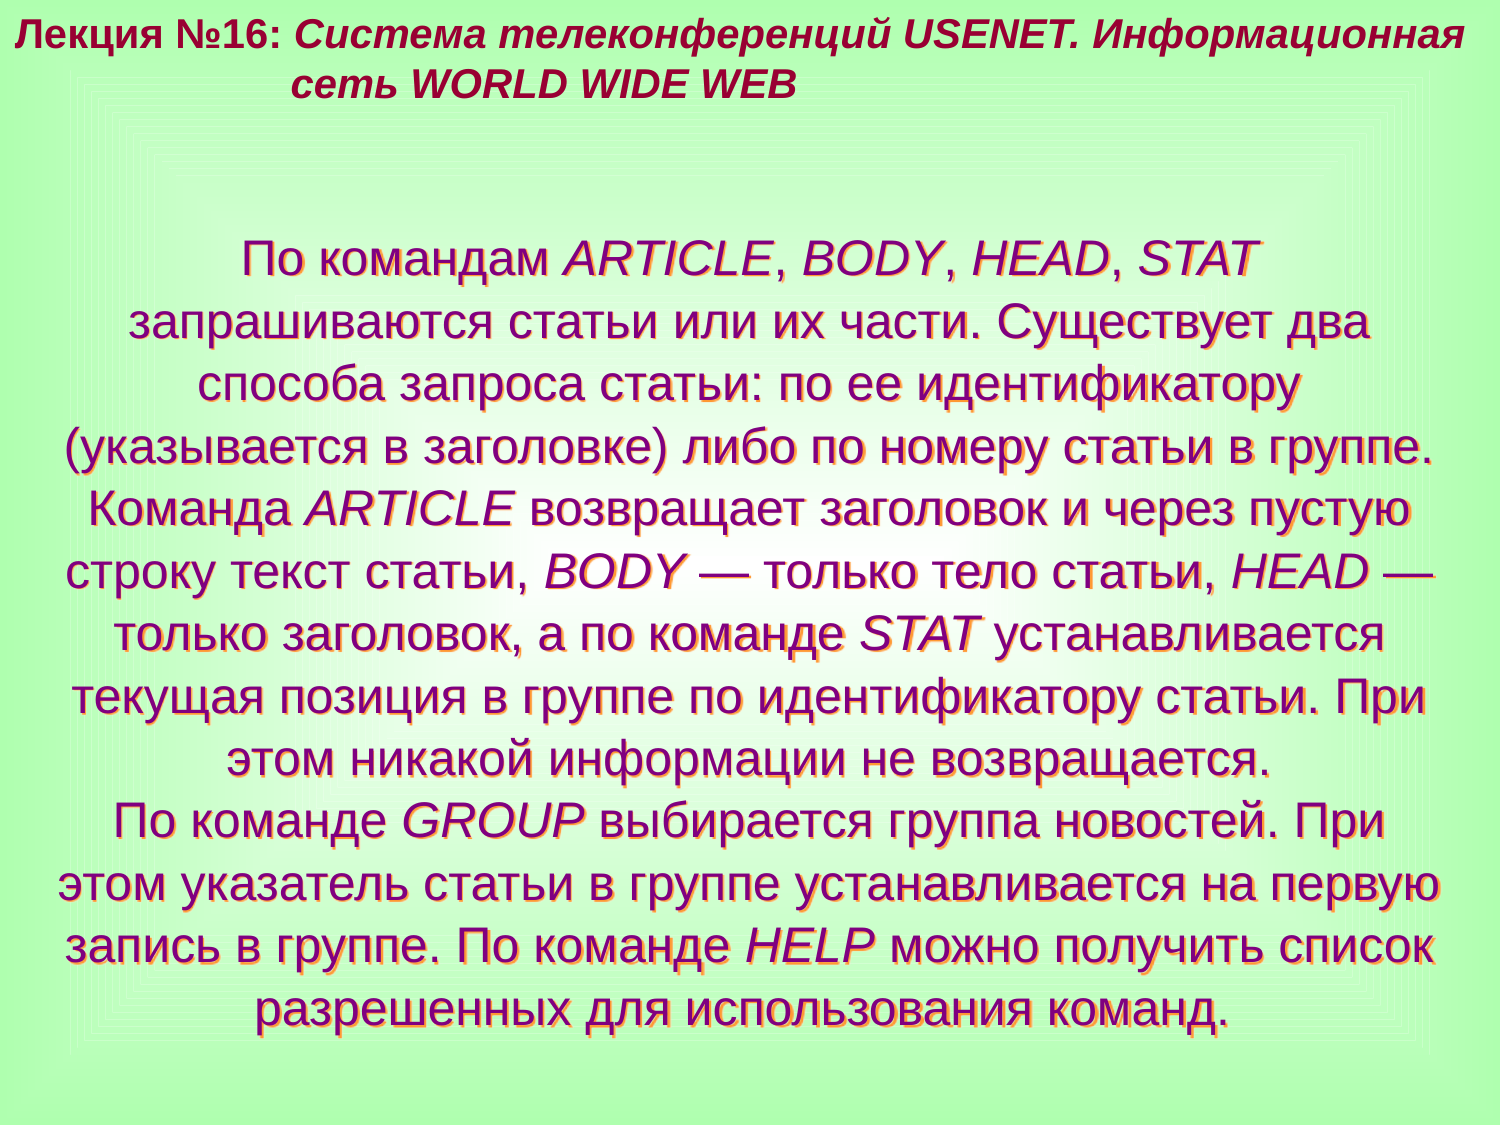

Лекция №16: Система телеконференций USENET. Информационная
                        сеть WORLD WIDE WEB
По командам ARTICLE, BODY, HEAD, STAT запрашиваются статьи или их части. Существует два способа запроса статьи: по ее идентификатору (указывается в заголовке) либо по номеру статьи в группе. Команда ARTICLE возвращает заголовок и через пустую строку текст статьи, BODY — только тело статьи, HEAD — только заголовок, а по команде STAT устанавливается текущая позиция в группе по идентификатору статьи. При этом никакой информации не возвращается.
По команде GROUP выбирается группа новостей. При этом указатель статьи в группе устанавливается на первую запись в группе. По команде HELP можно получить список разрешенных для использования команд.